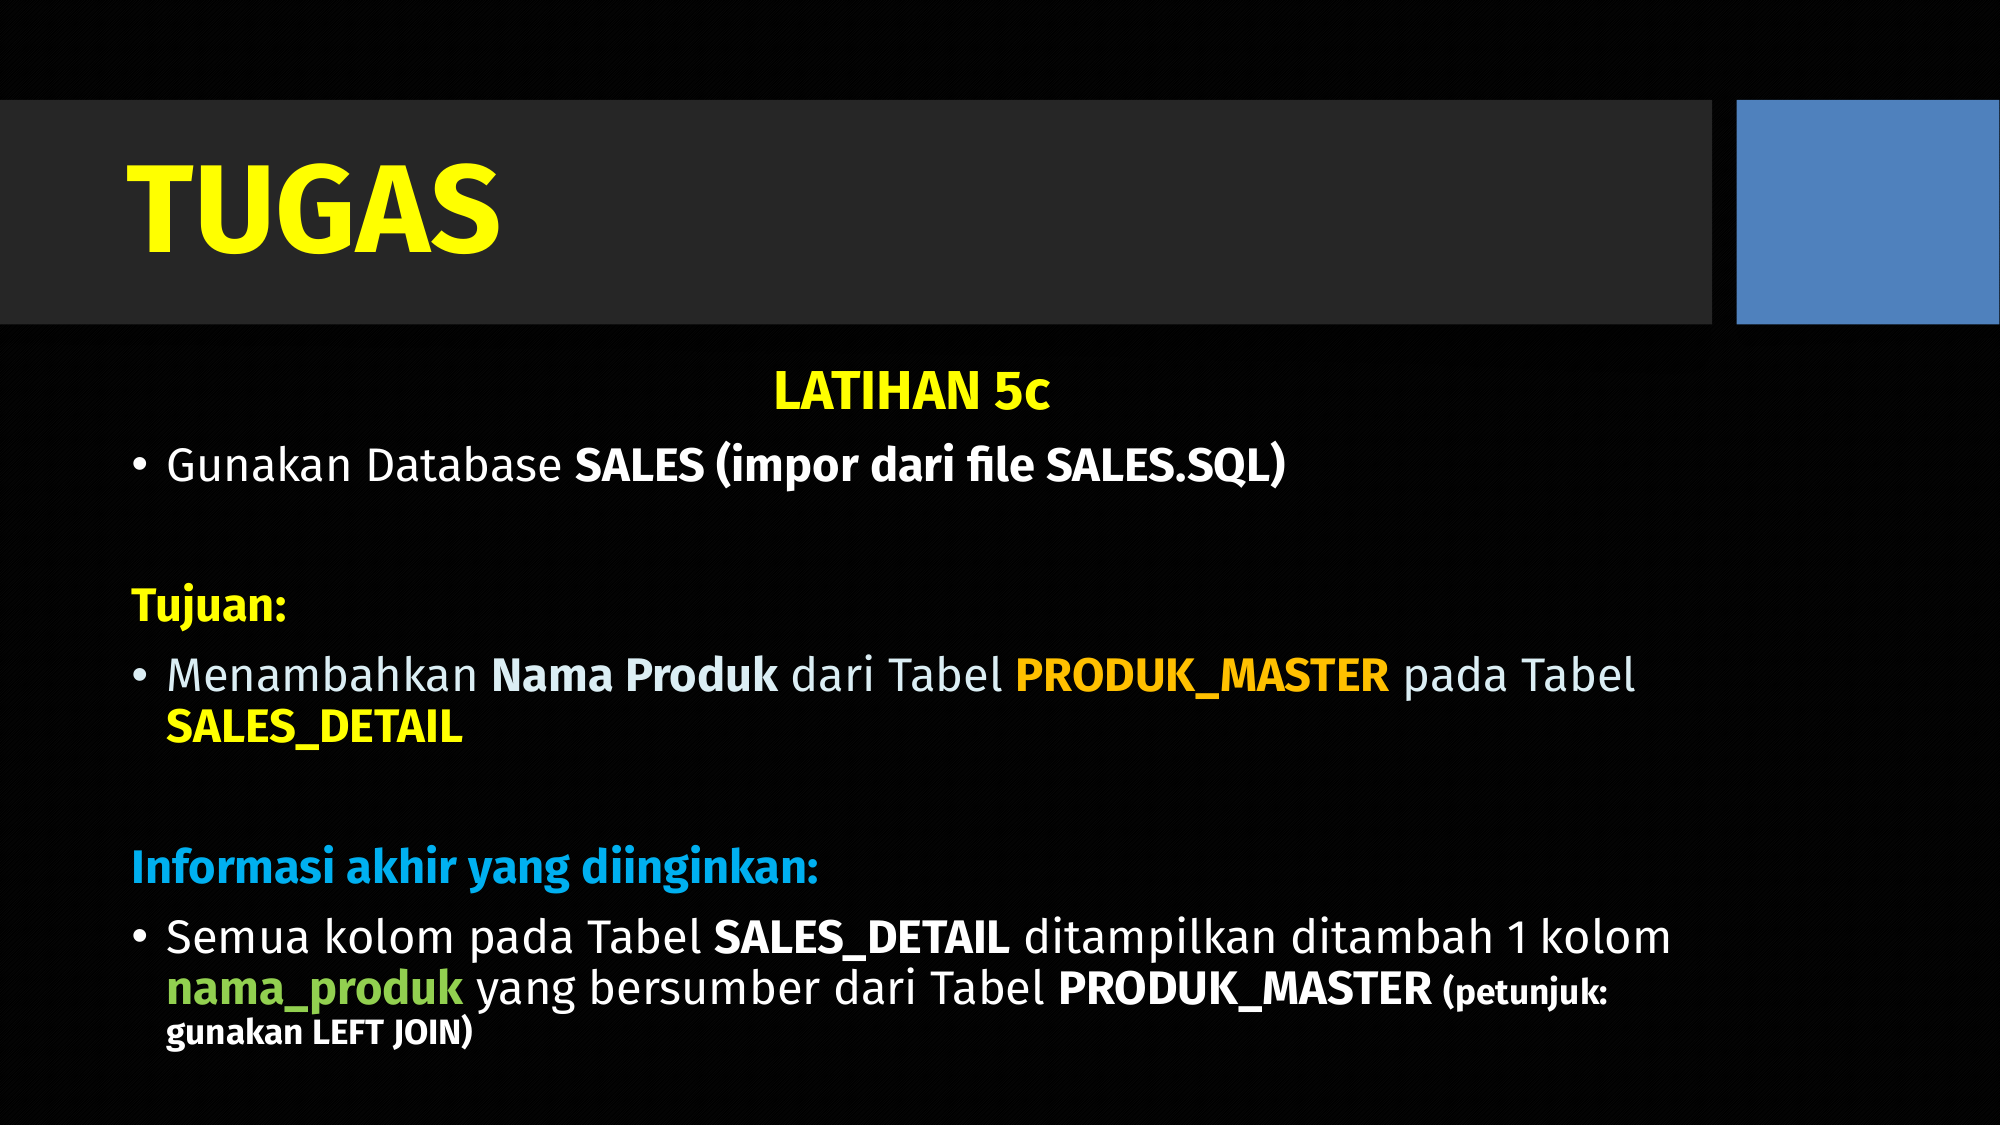

# TUGAS
LATIHAN 5c
Gunakan Database SALES (impor dari file SALES.SQL)

Tujuan:
Menambahkan Nama Produk dari Tabel PRODUK_MASTER pada Tabel SALES_DETAIL

Informasi akhir yang diinginkan:
Semua kolom pada Tabel SALES_DETAIL ditampilkan ditambah 1 kolom nama_produk yang bersumber dari Tabel PRODUK_MASTER (petunjuk: gunakan LEFT JOIN)